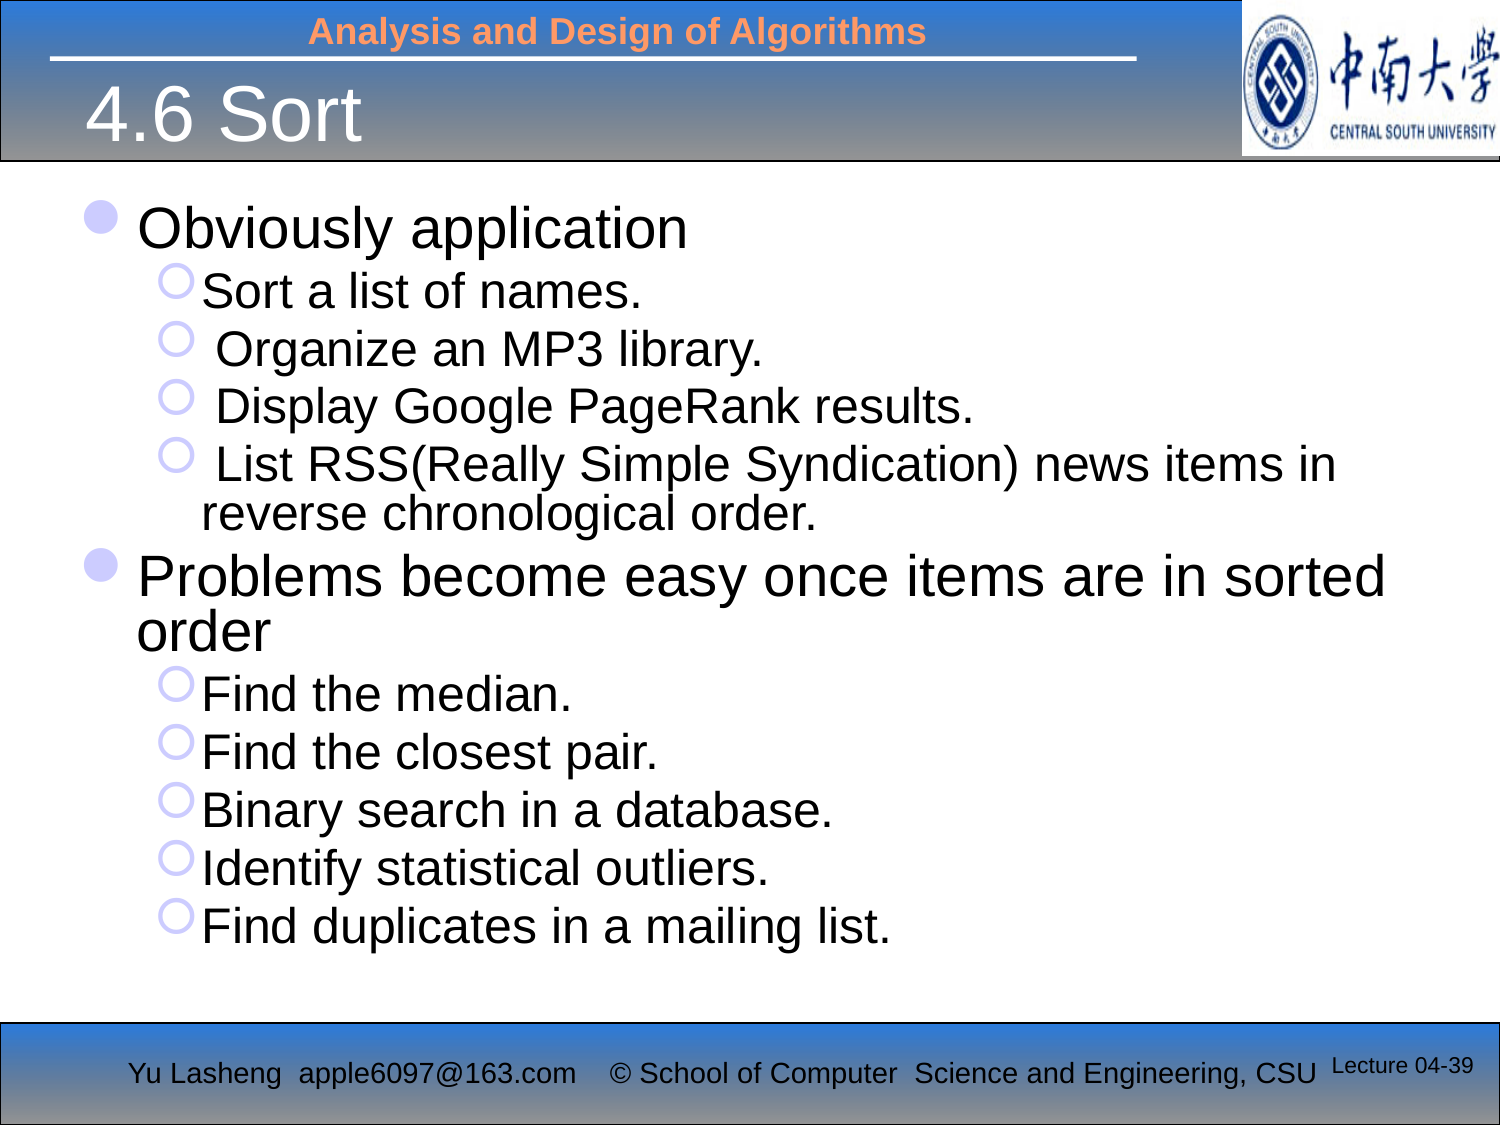

# 4.6 Sort
Obviously application
Sort a list of names.
 Organize an MP3 library.
 Display Google PageRank results.
 List RSS(Really Simple Syndication) news items in reverse chronological order.
Problems become easy once items are in sorted order
Find the median.
Find the closest pair.
Binary search in a database.
Identify statistical outliers.
Find duplicates in a mailing list.

Lecture 04-39